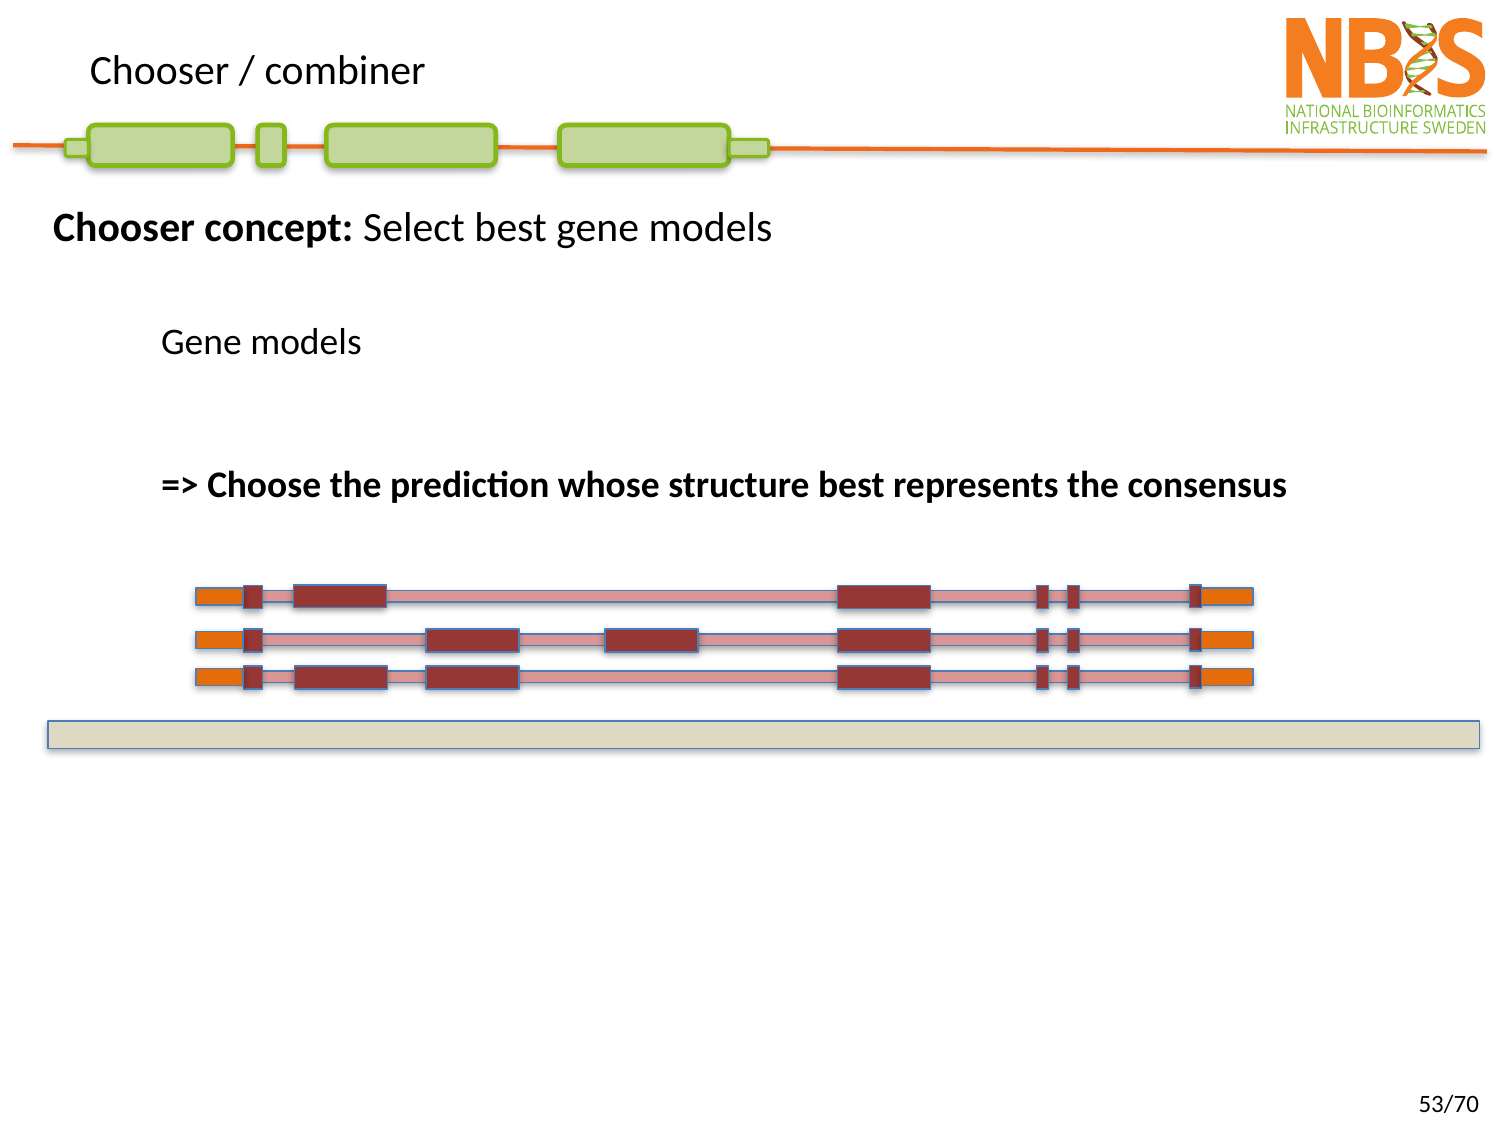

# Chooser / combiner
Chooser concept: Select best gene models
Gene models
=> Choose the prediction whose structure best represents the consensus

53/70